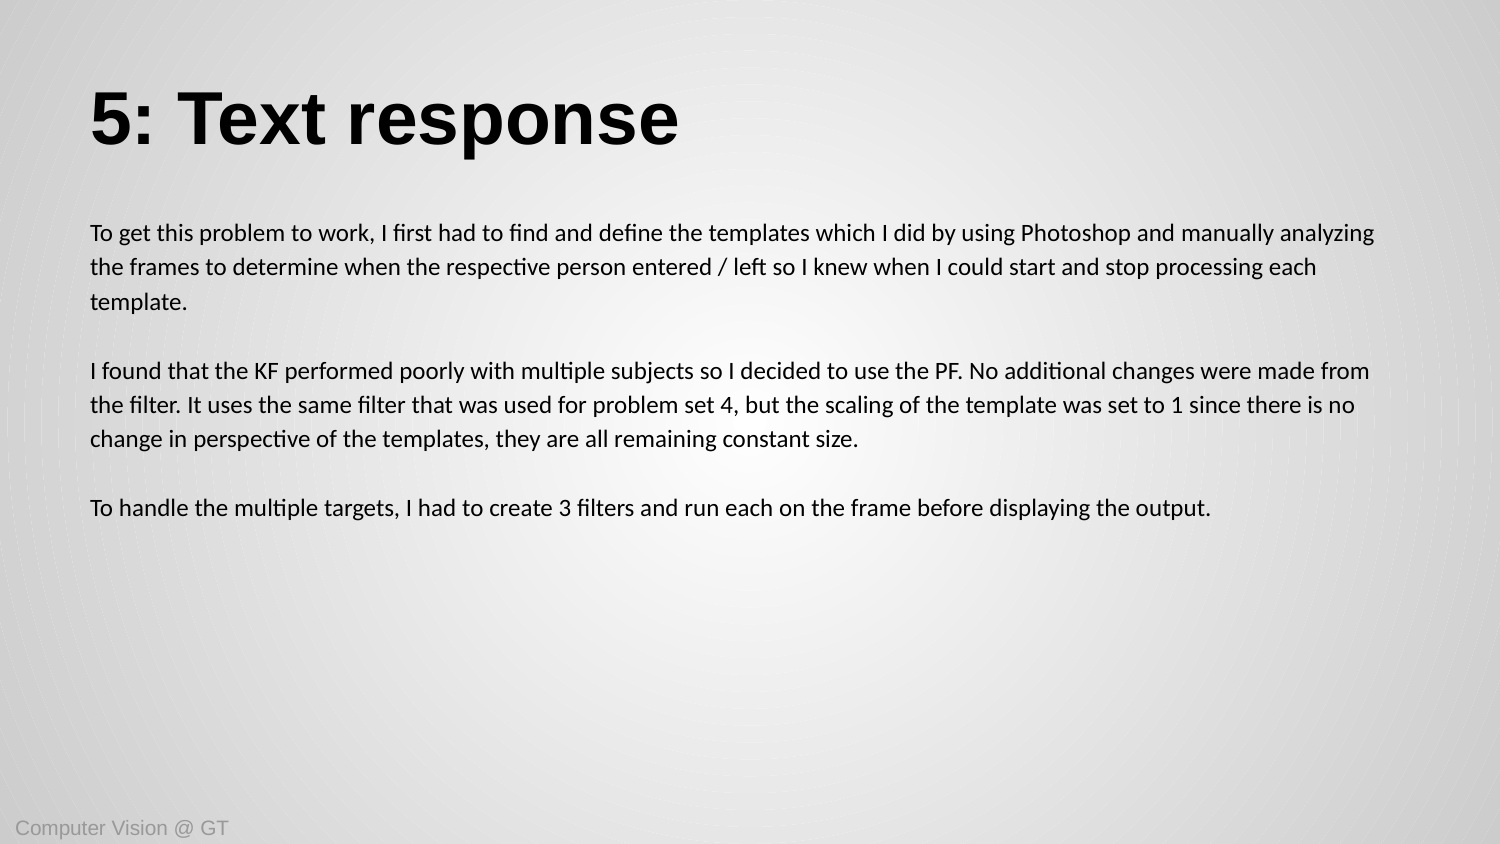

# 5: Text response
To get this problem to work, I first had to find and define the templates which I did by using Photoshop and manually analyzing the frames to determine when the respective person entered / left so I knew when I could start and stop processing each template.

I found that the KF performed poorly with multiple subjects so I decided to use the PF. No additional changes were made from the filter. It uses the same filter that was used for problem set 4, but the scaling of the template was set to 1 since there is no change in perspective of the templates, they are all remaining constant size.

To handle the multiple targets, I had to create 3 filters and run each on the frame before displaying the output.
Computer Vision @ GT